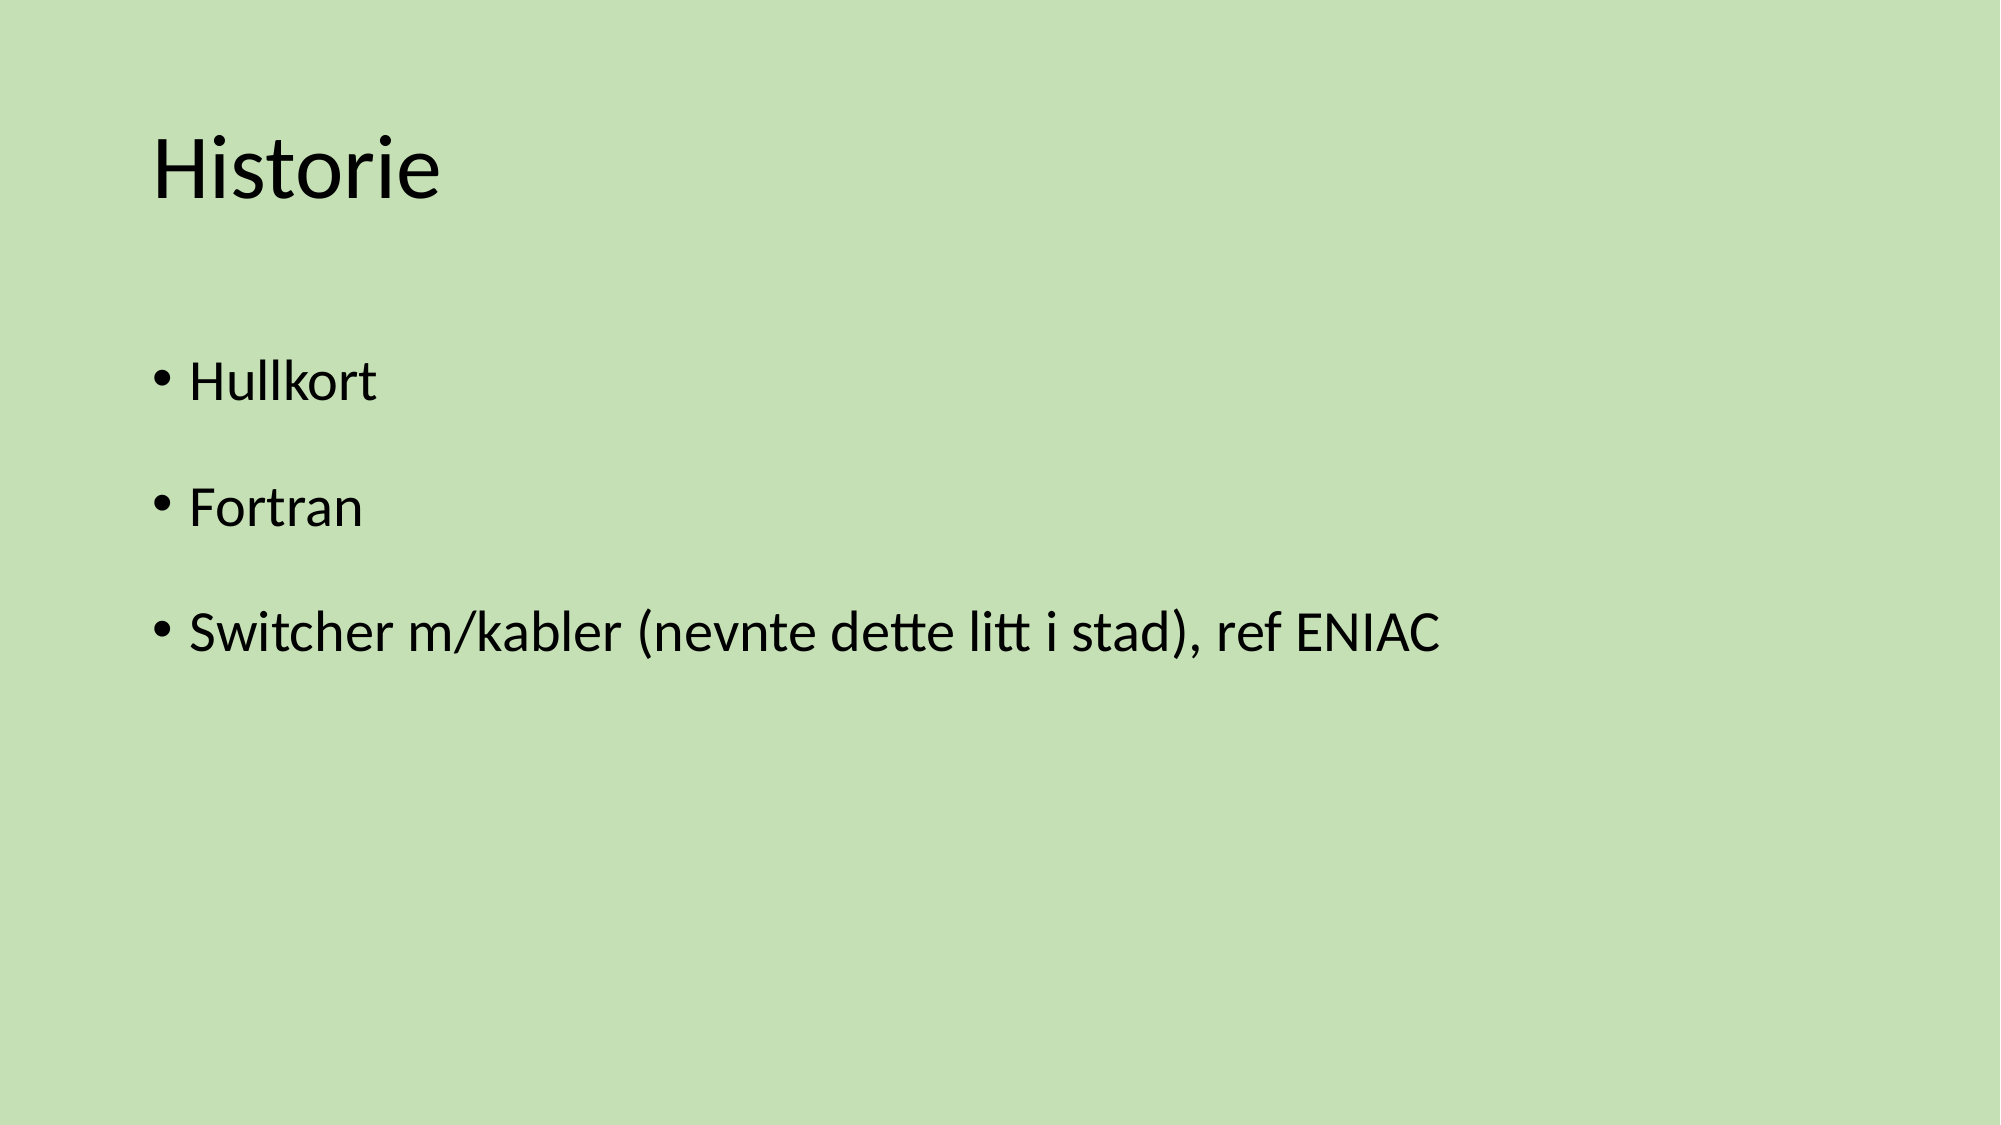

# Historie
Hullkort
Fortran
Switcher m/kabler (nevnte dette litt i stad), ref ENIAC